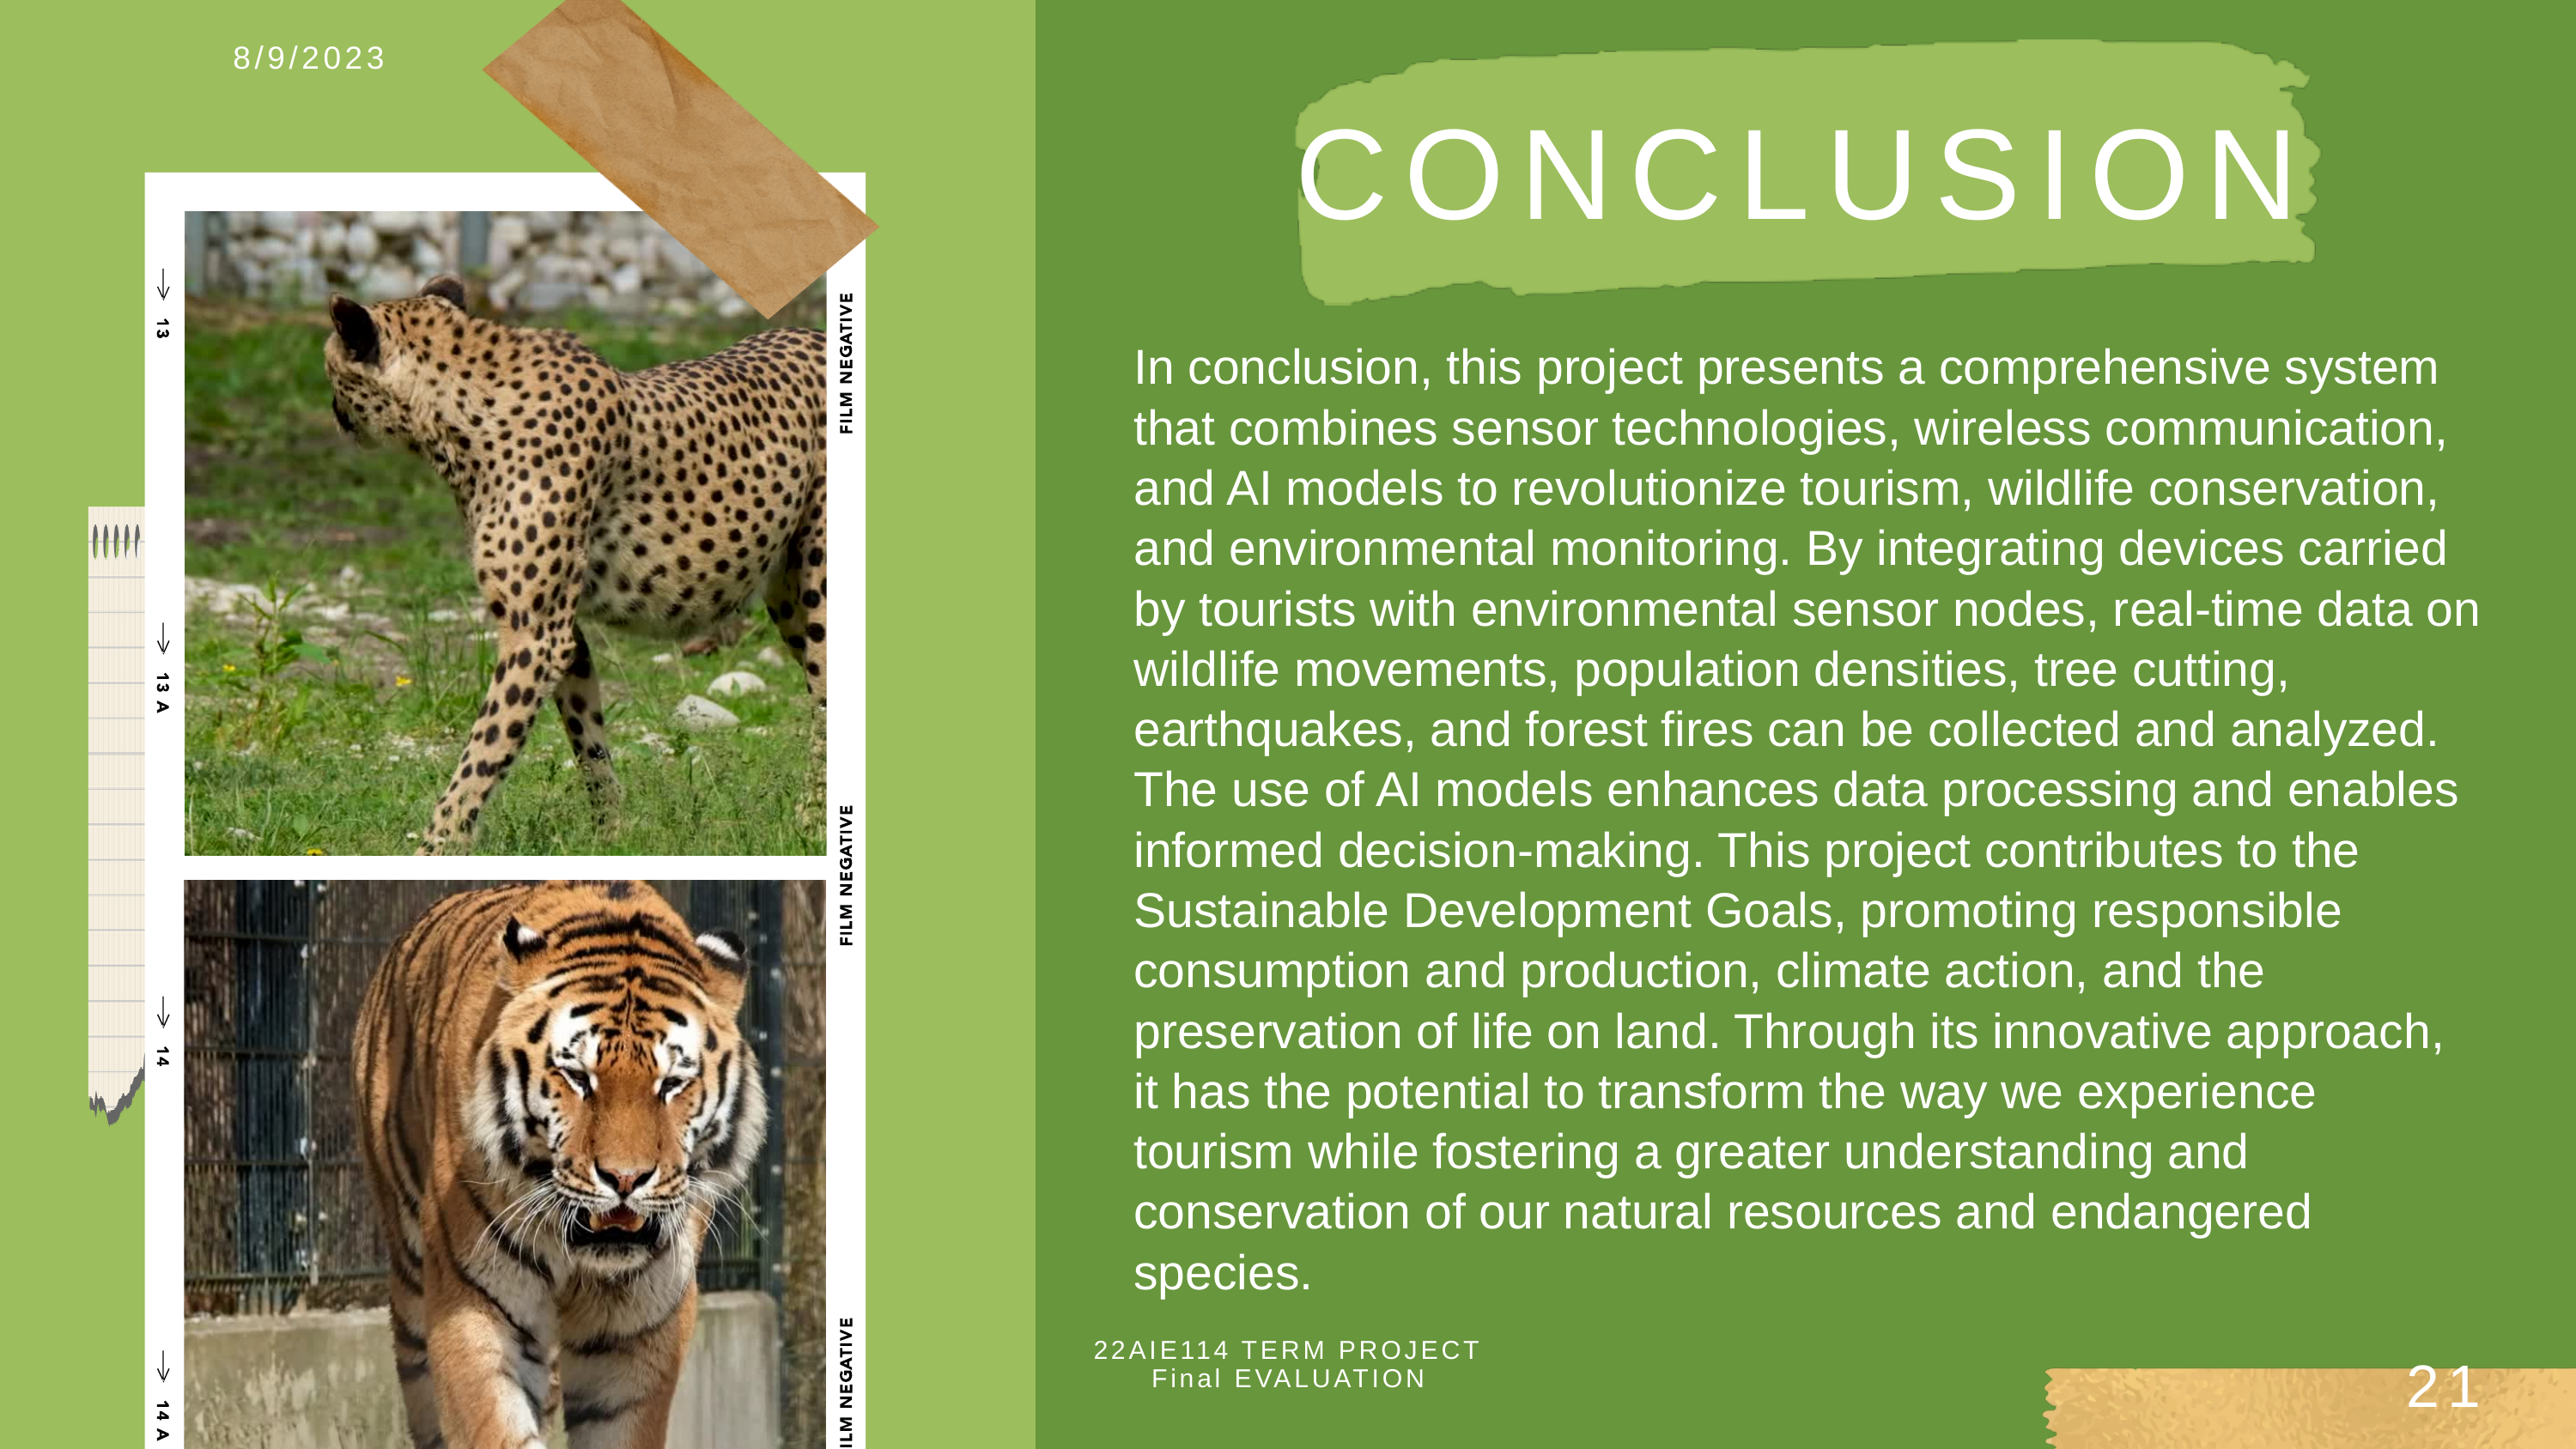

8/9/2023
CONCLUSION

In conclusion, this project presents a comprehensive system that combines sensor technologies, wireless communication, and AI models to revolutionize tourism, wildlife conservation, and environmental monitoring. By integrating devices carried by tourists with environmental sensor nodes, real-time data on wildlife movements, population densities, tree cutting, earthquakes, and forest fires can be collected and analyzed. The use of AI models enhances data processing and enables informed decision-making. This project contributes to the Sustainable Development Goals, promoting responsible consumption and production, climate action, and the preservation of life on land. Through its innovative approach, it has the potential to transform the way we experience tourism while fostering a greater understanding and conservation of our natural resources and endangered species.

22AIE114 TERM PROJECT Final EVALUATION​
21